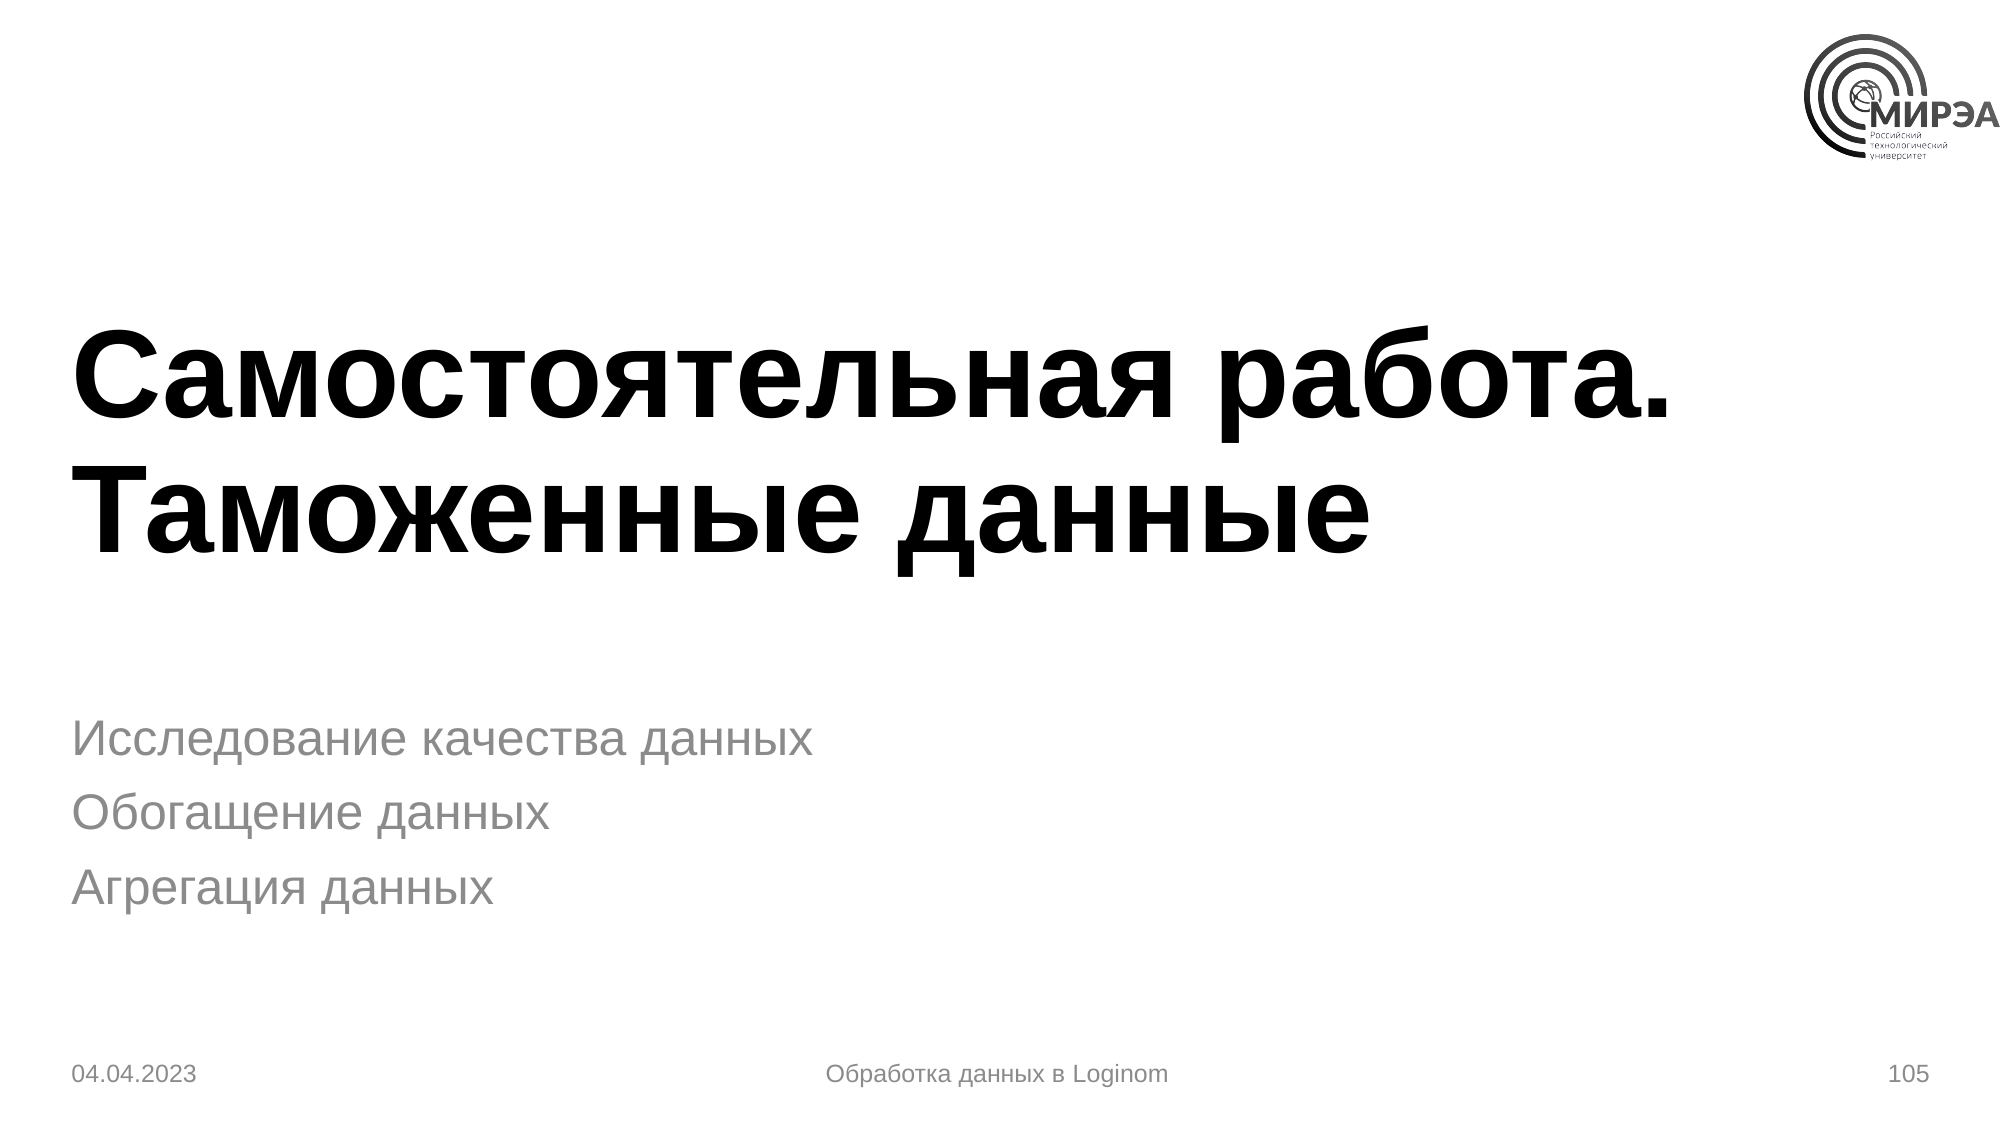

# Самостоятельная работа. Таможенные данные
Исследование качества данных
Обогащение данных
Агрегация данных
04.04.2023
105
Обработка данных в Loginom